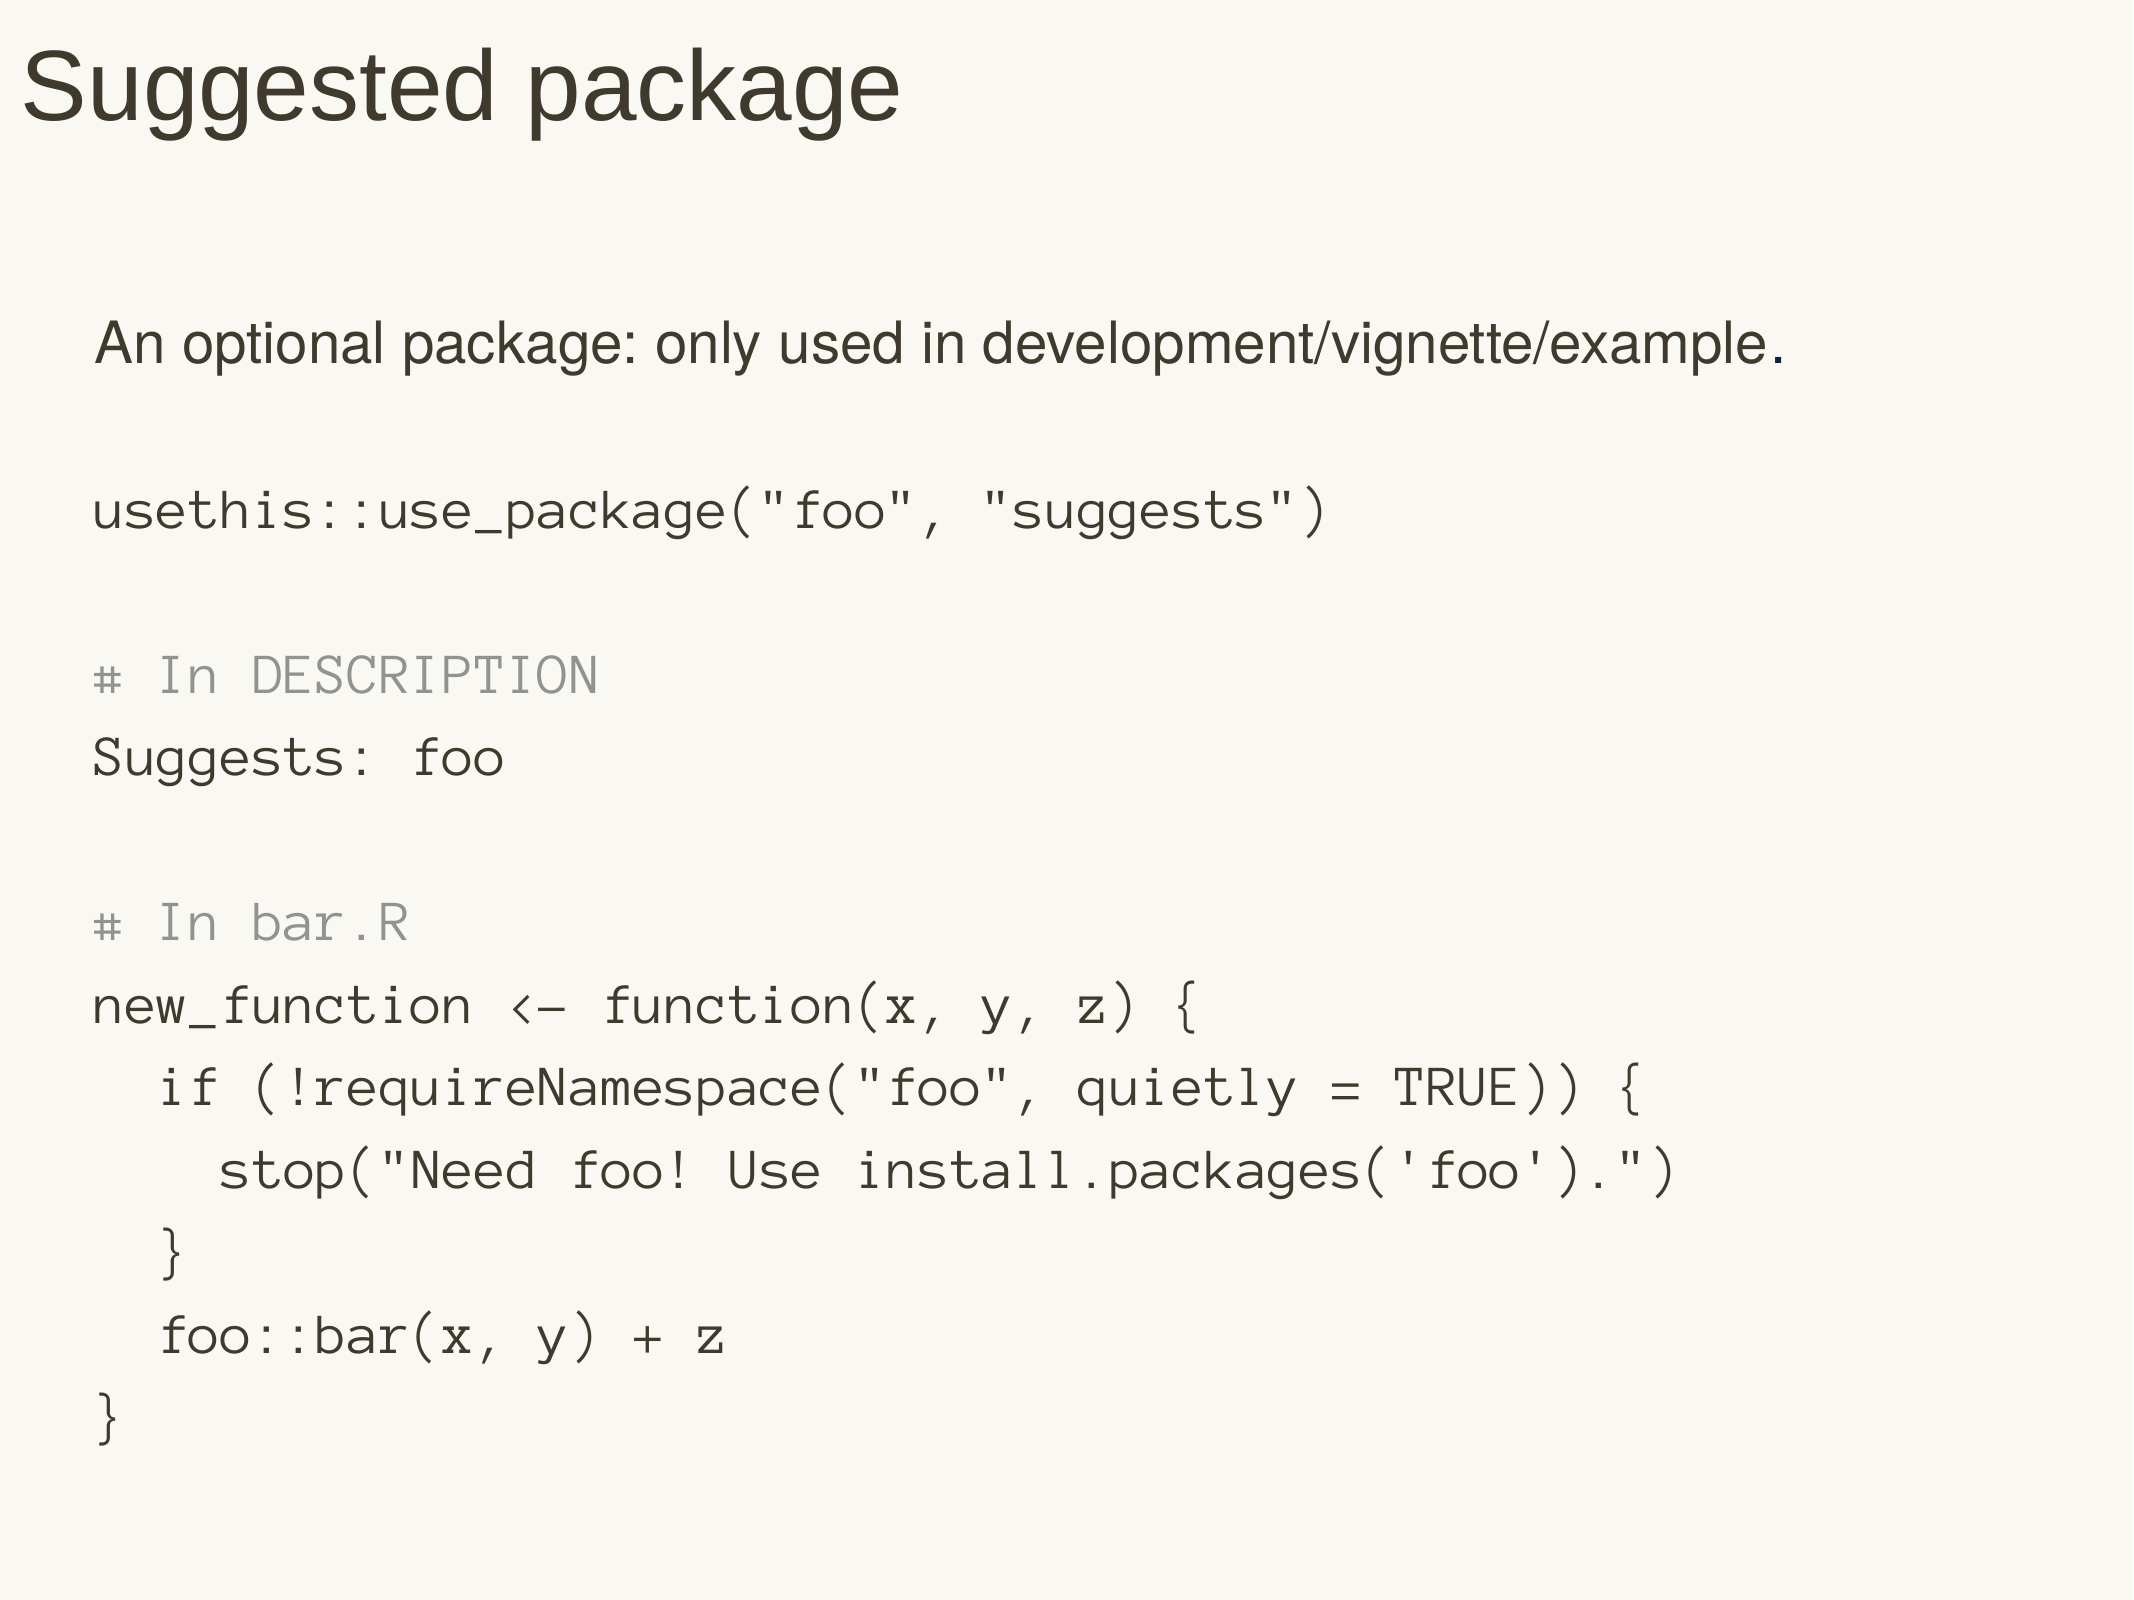

# Suggested package
An optional package: only used in development/vignette/example.

usethis::use_package("foo", "suggests")

# In DESCRIPTION
Suggests: foo

# In bar.R
new_function <- function(x, y, z) {
  if (!requireNamespace("foo", quietly = TRUE)) {
    stop("Need foo! Use install.packages('foo').")
  }
  foo::bar(x, y) + z
}